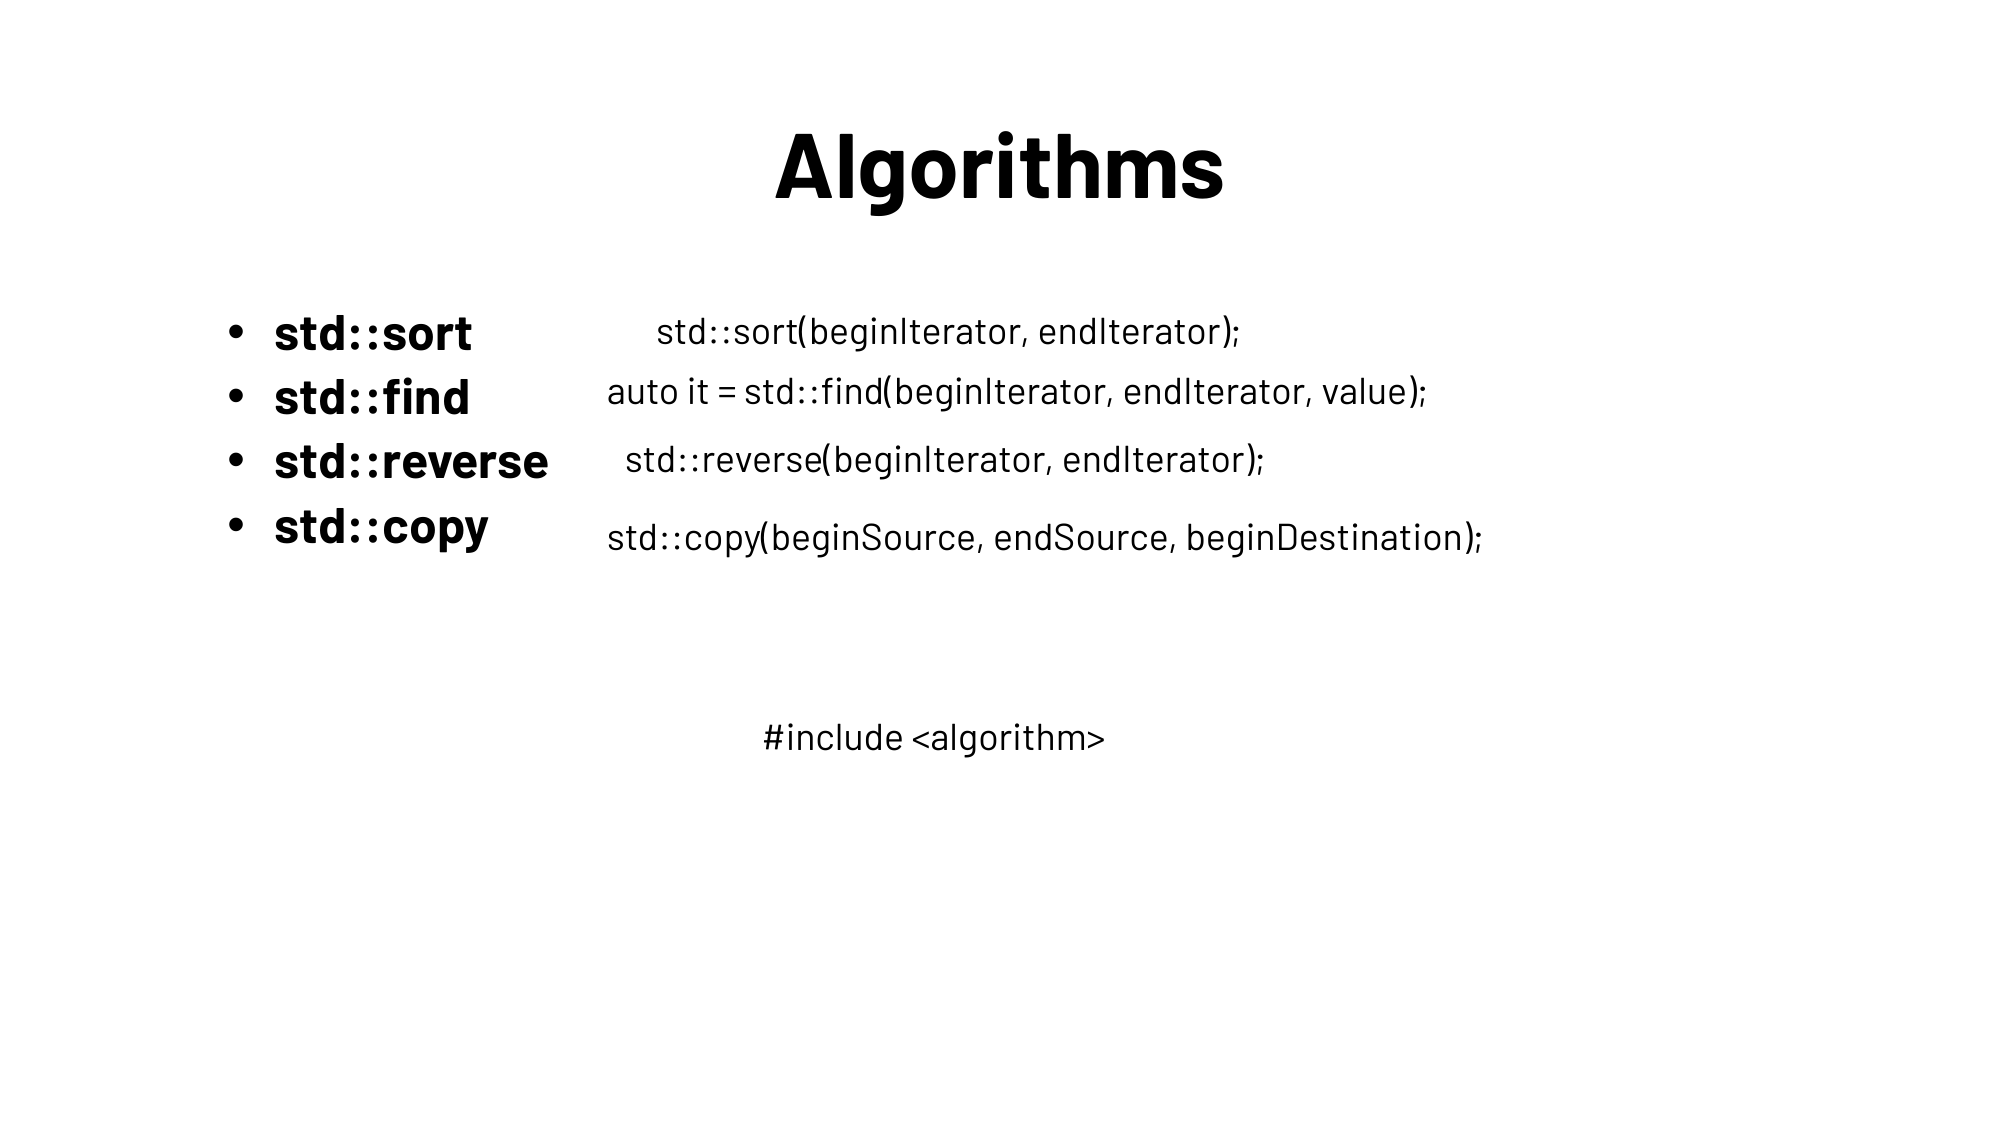

# Algorithms
std::sort
std::find
std::reverse
std::copy
std::sort(beginIterator, endIterator);
auto it = std::find(beginIterator, endIterator, value);
std::reverse(beginIterator, endIterator);
std::copy(beginSource, endSource, beginDestination);
#include <algorithm>